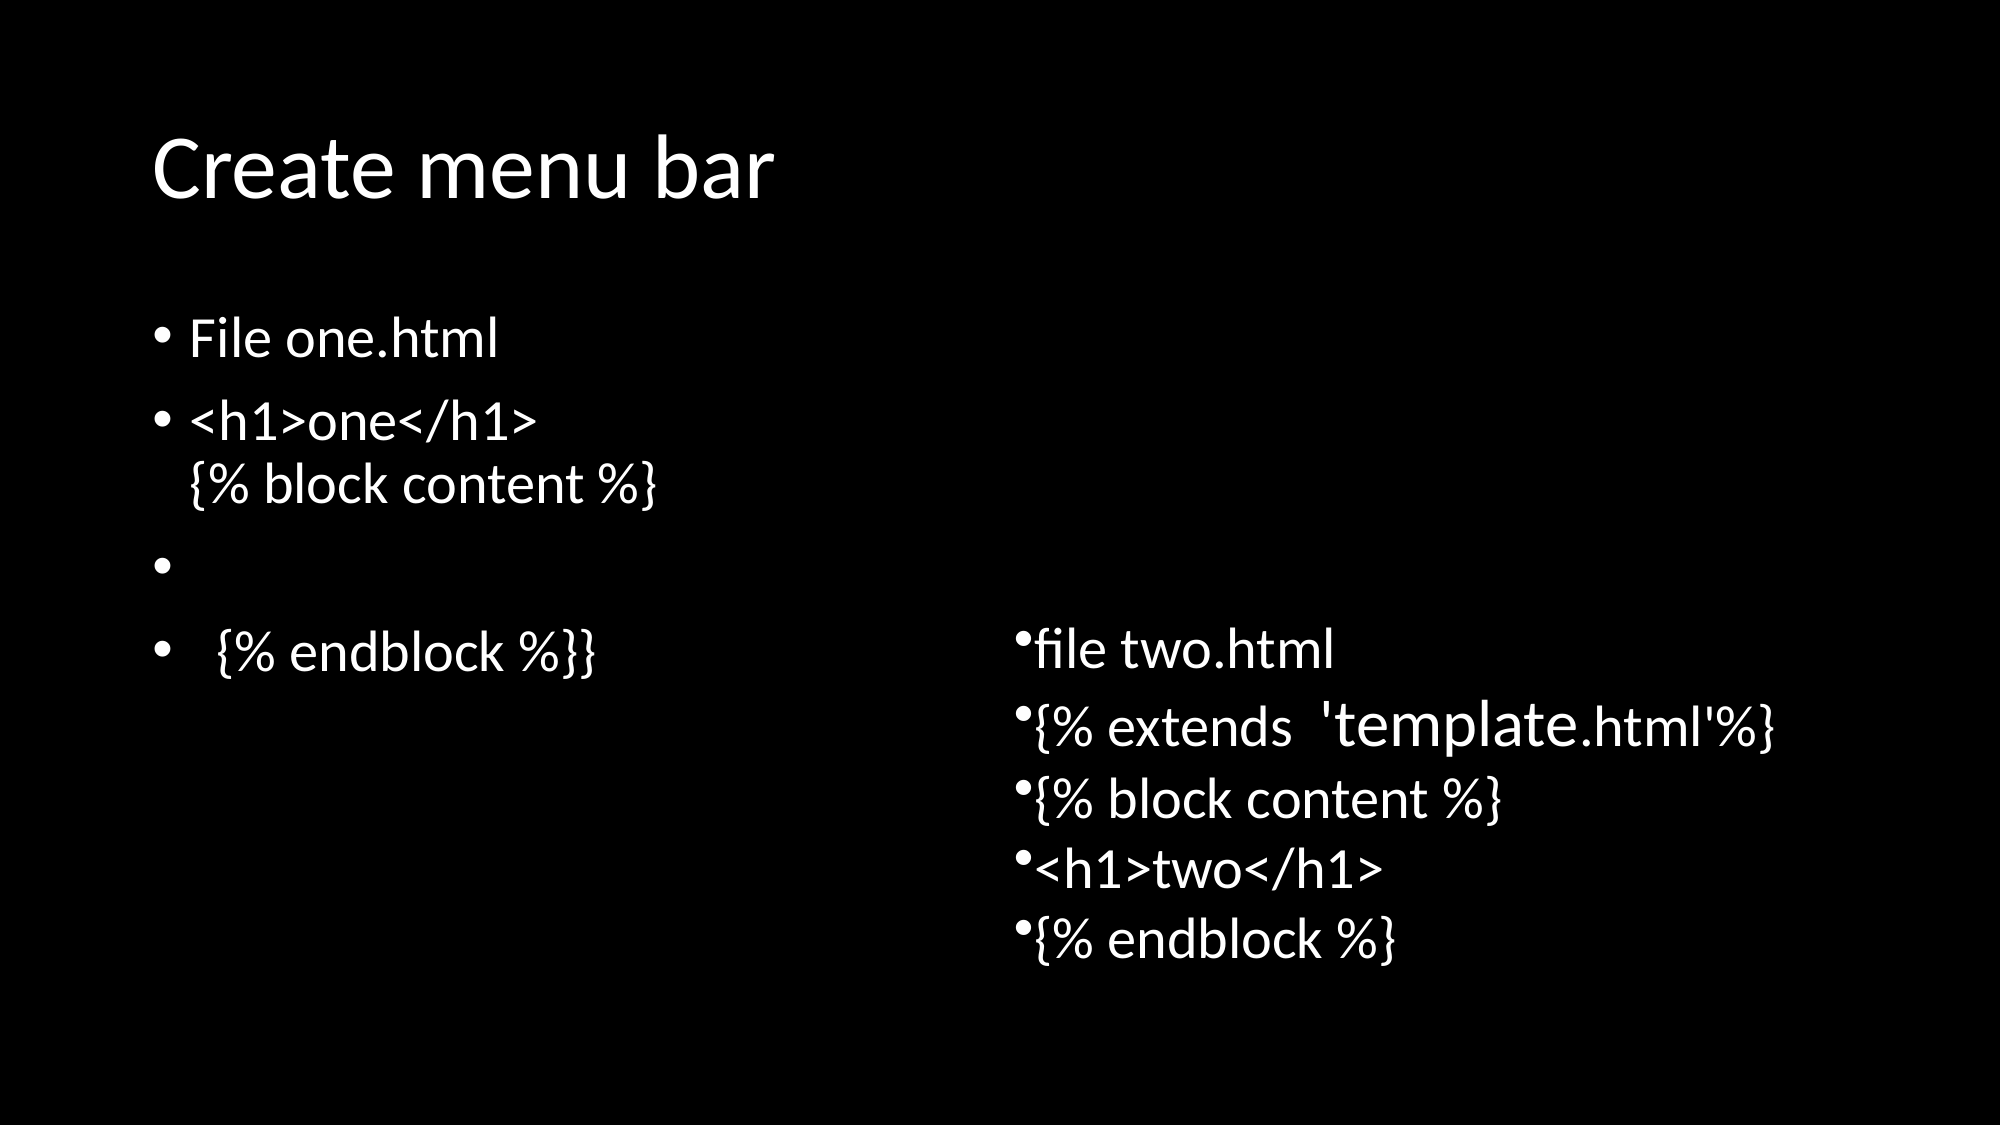

# Create menu bar
File one.html
<h1>one</h1>
{% block content %}

  {% endblock %}}
file two.html​
{% extends  'template.html'%}​
{% block content %}​
<h1>two</h1>​
{% endblock %}​